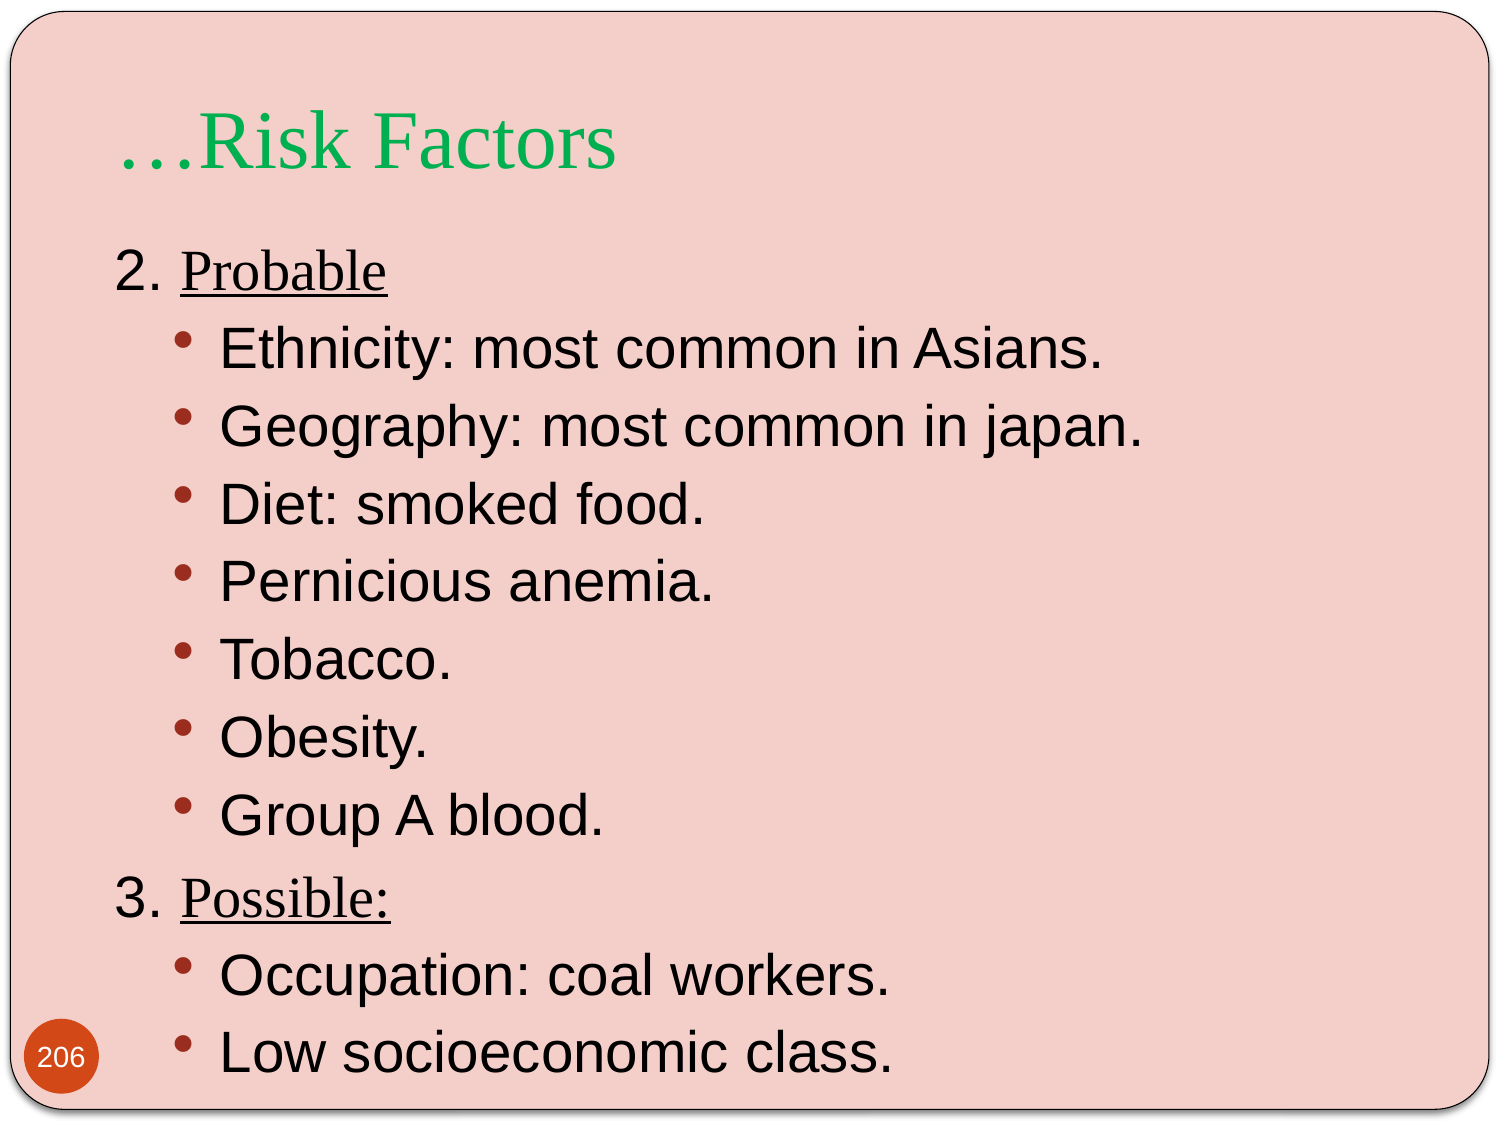

# …Risk Factors
2. Probable
Ethnicity: most common in Asians.
Geography: most common in japan.
Diet: smoked food.
Pernicious anemia.
Tobacco.
Obesity.
Group A blood.
3. Possible:
Occupation: coal workers.
Low socioeconomic class.

206